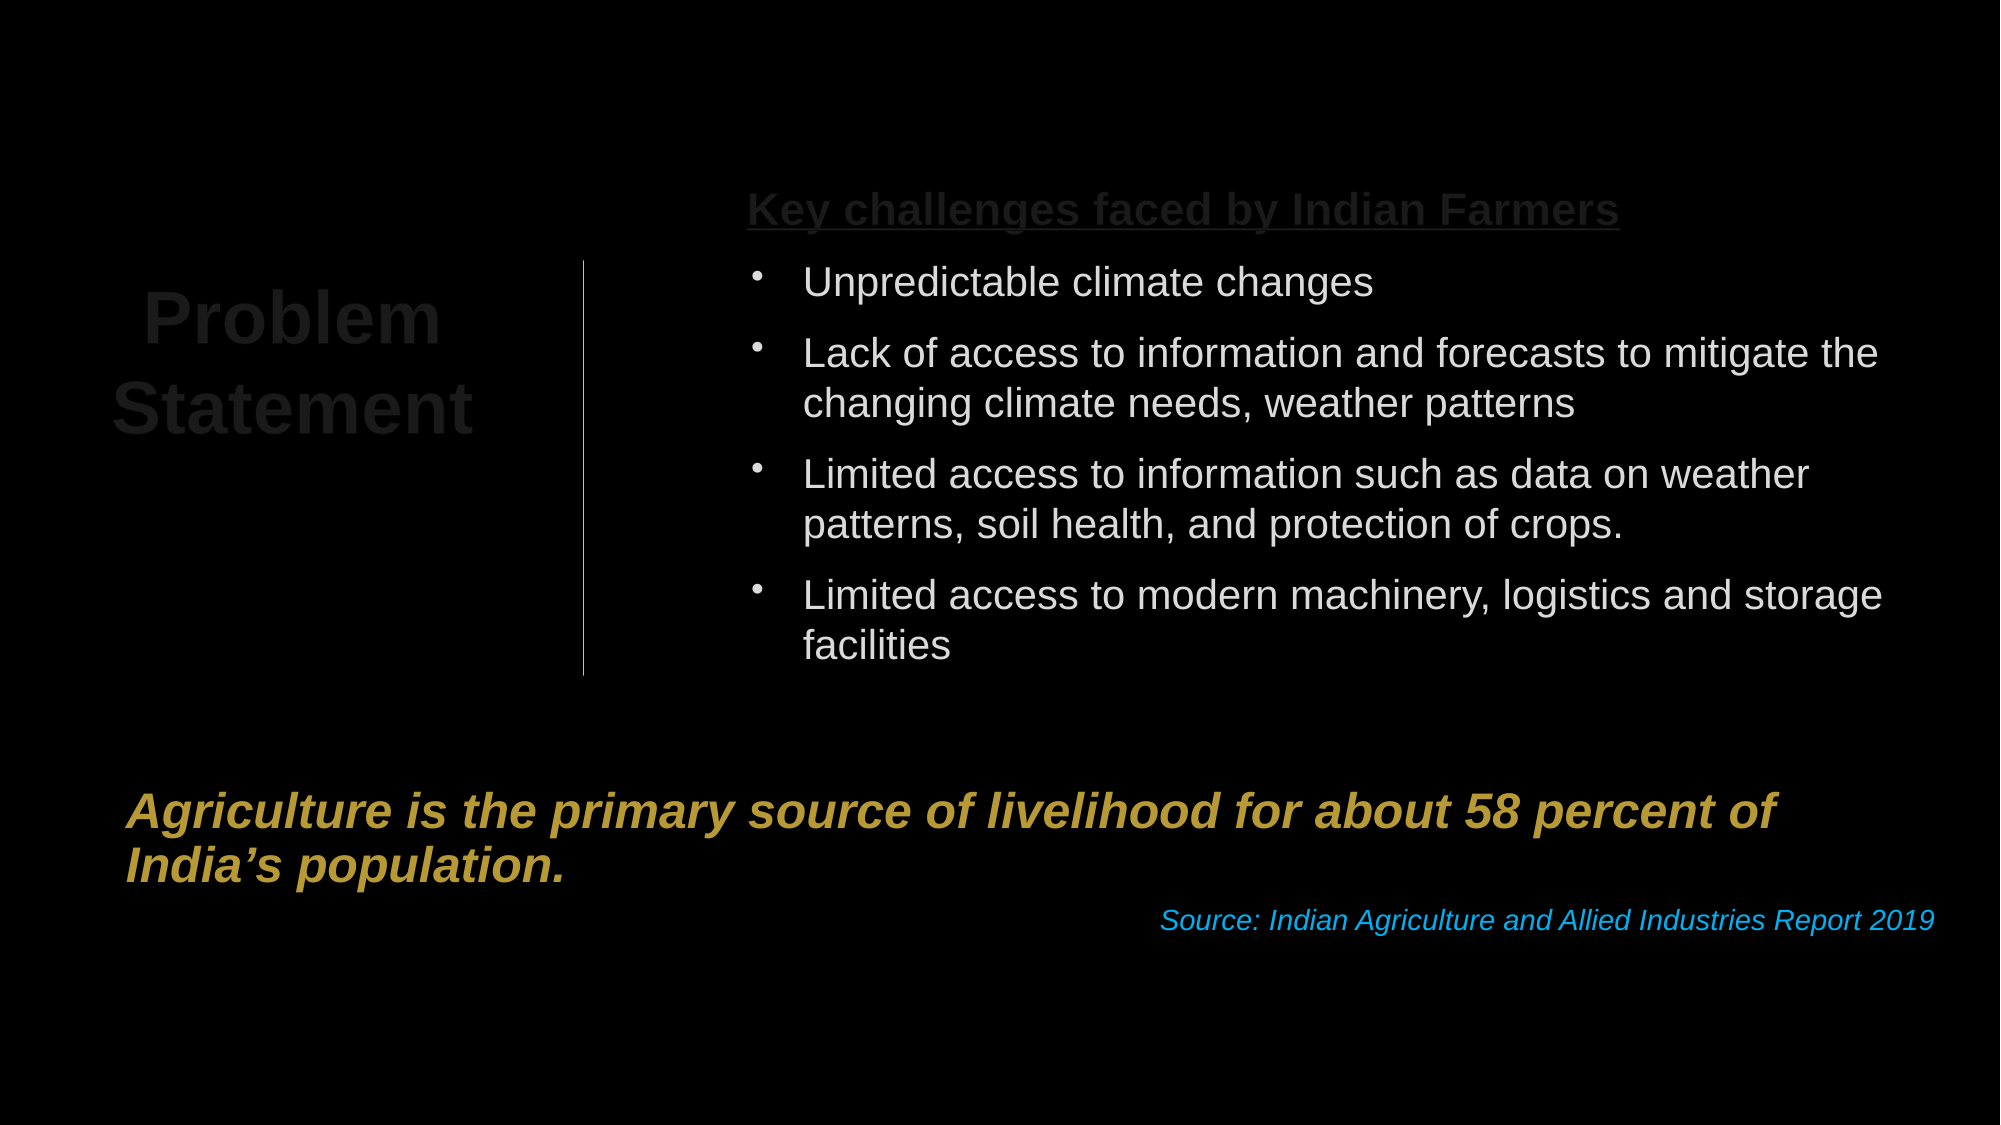

Key challenges faced by Indian Farmers
Unpredictable climate changes
Lack of access to information and forecasts to mitigate the changing climate needs, weather patterns
Limited access to information such as data on weather patterns, soil health, and protection of crops.
Limited access to modern machinery, logistics and storage facilities

# Problem Statement
Agriculture is the primary source of livelihood for about 58 percent of India’s population.
Source: Indian Agriculture and Allied Industries Report 2019